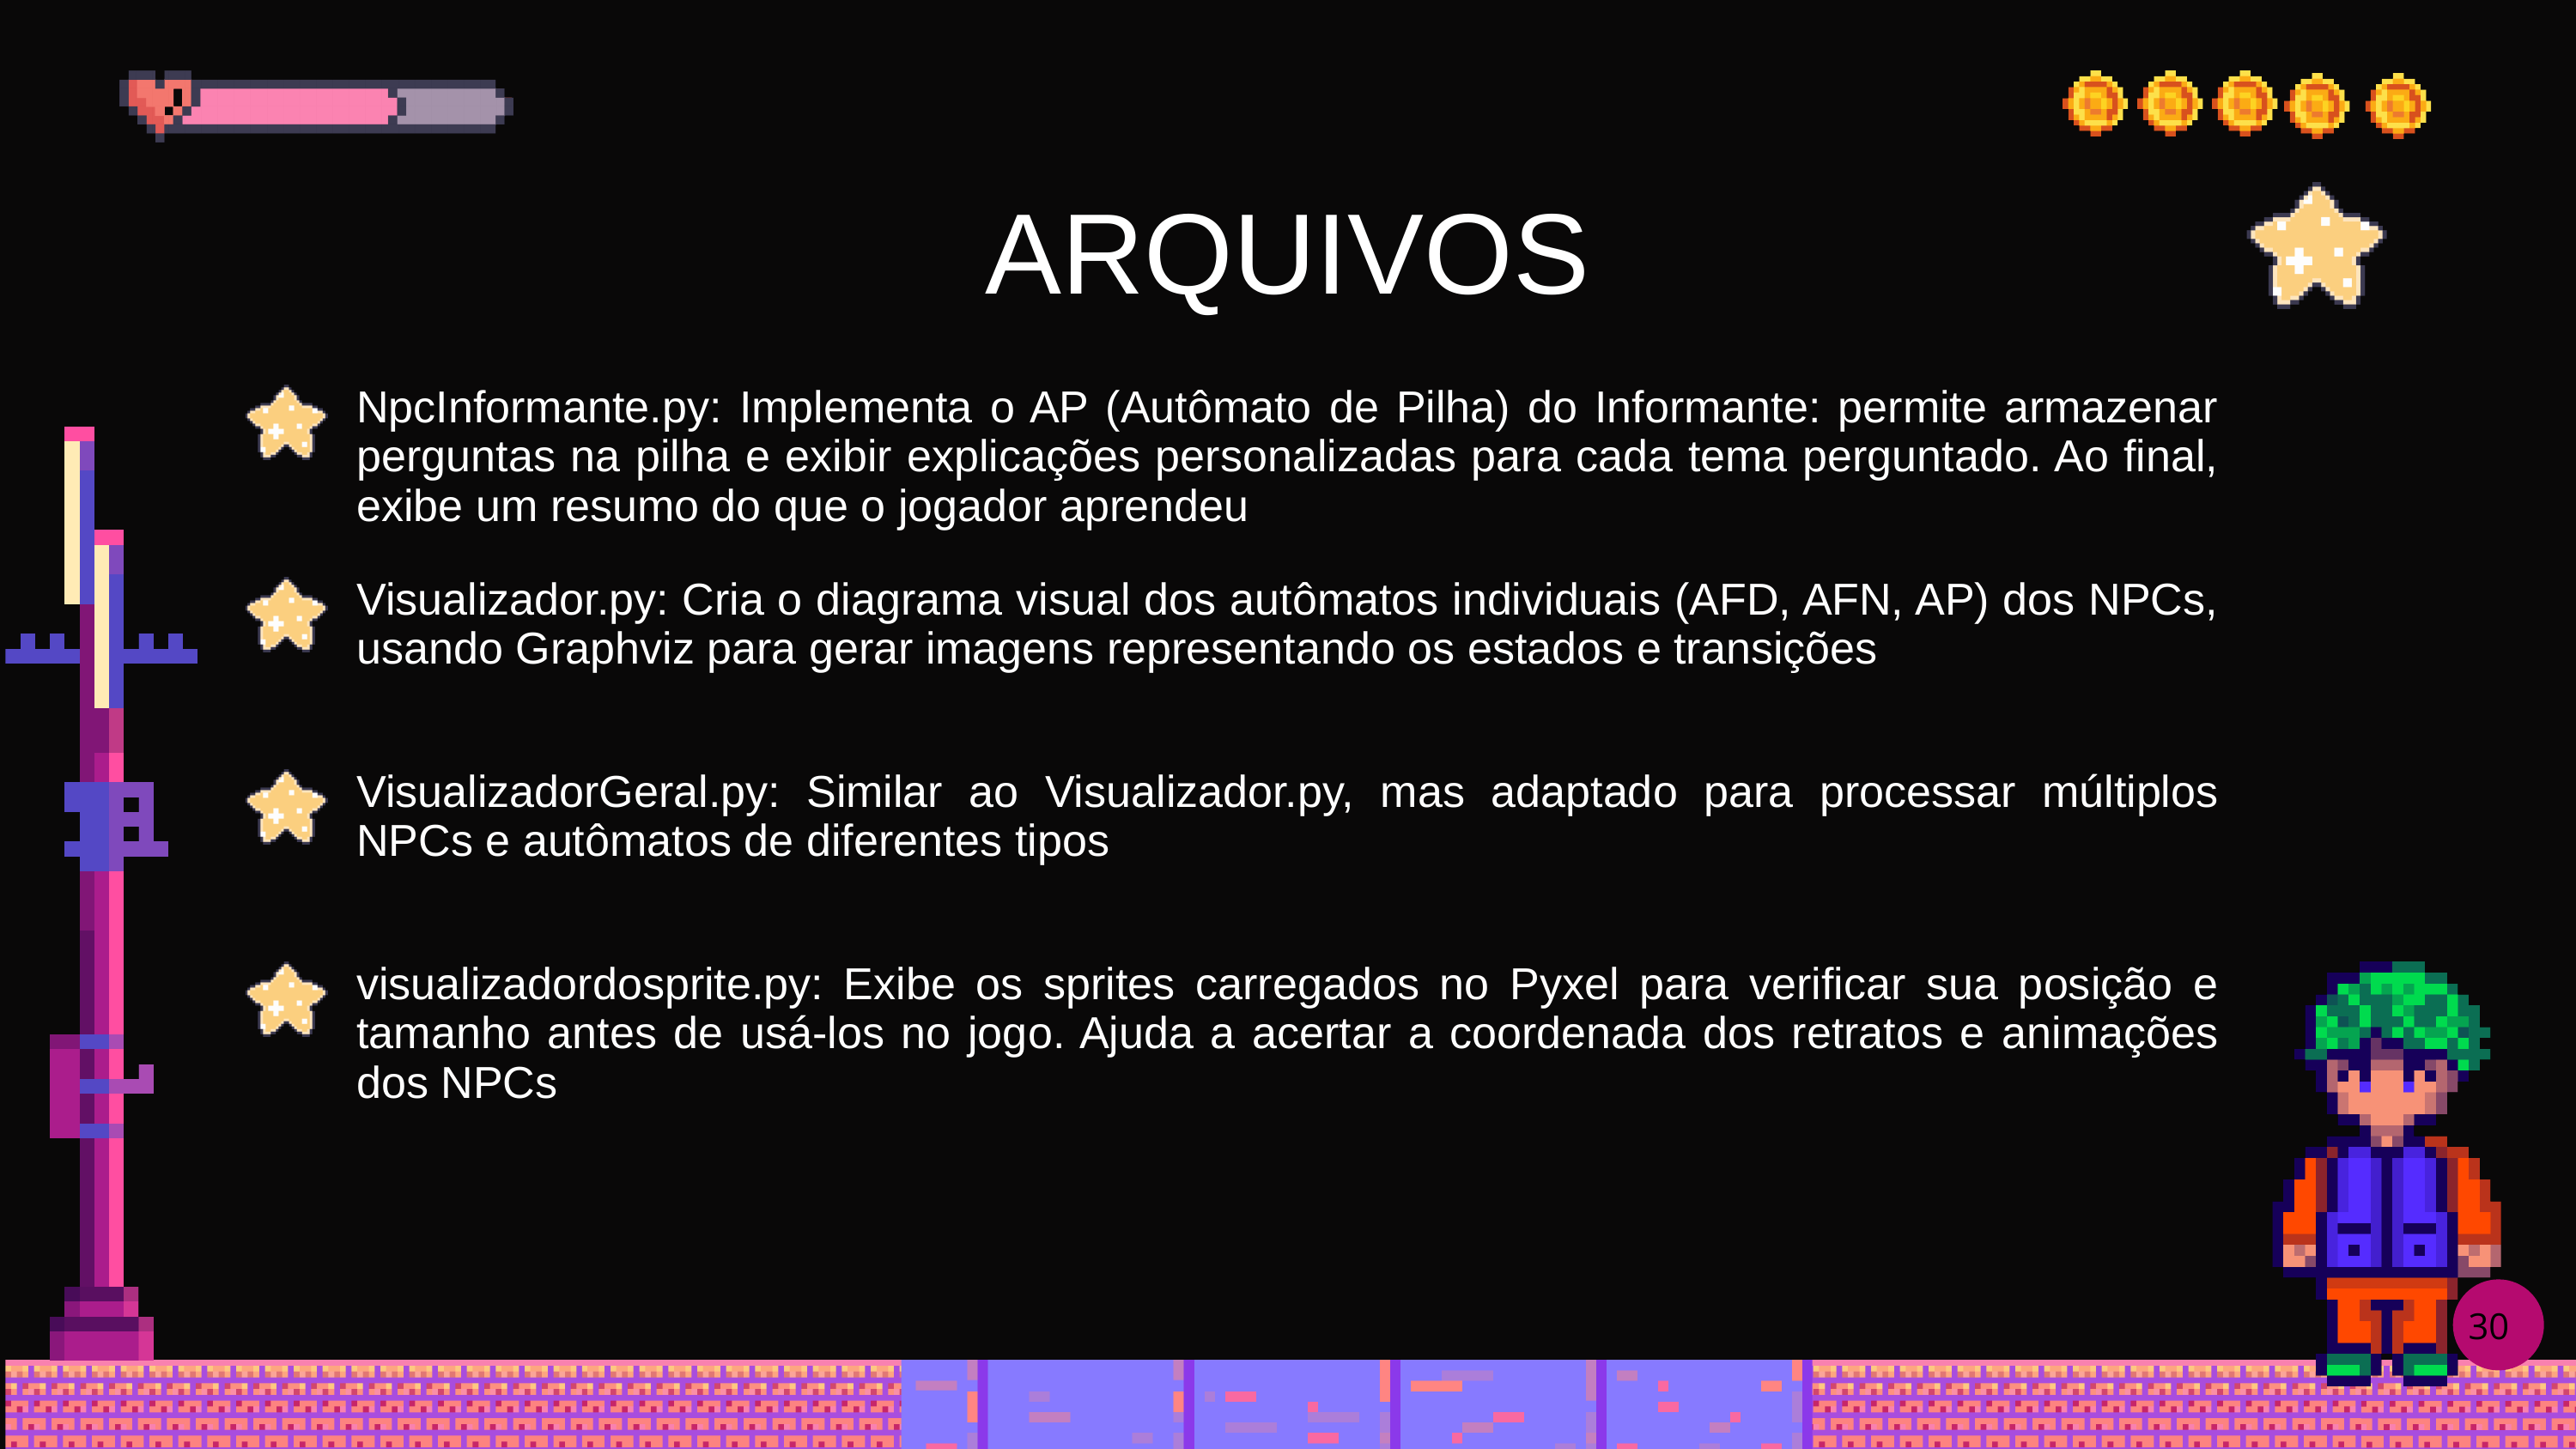

ARQUIVOS

NpcInformante.py: Implementa o AP (Autômato de Pilha) do Informante: permite armazenar perguntas na pilha e exibir explicações personalizadas para cada tema perguntado. Ao final, exibe um resumo do que o jogador aprendeu

Visualizador.py: Cria o diagrama visual dos autômatos individuais (AFD, AFN, AP) dos NPCs, usando Graphviz para gerar imagens representando os estados e transições

VisualizadorGeral.py: Similar ao Visualizador.py, mas adaptado para processar múltiplos NPCs e autômatos de diferentes tipos

visualizadordosprite.py: Exibe os sprites carregados no Pyxel para verificar sua posição e tamanho antes de usá-los no jogo. Ajuda a acertar a coordenada dos retratos e animações dos NPCs

30